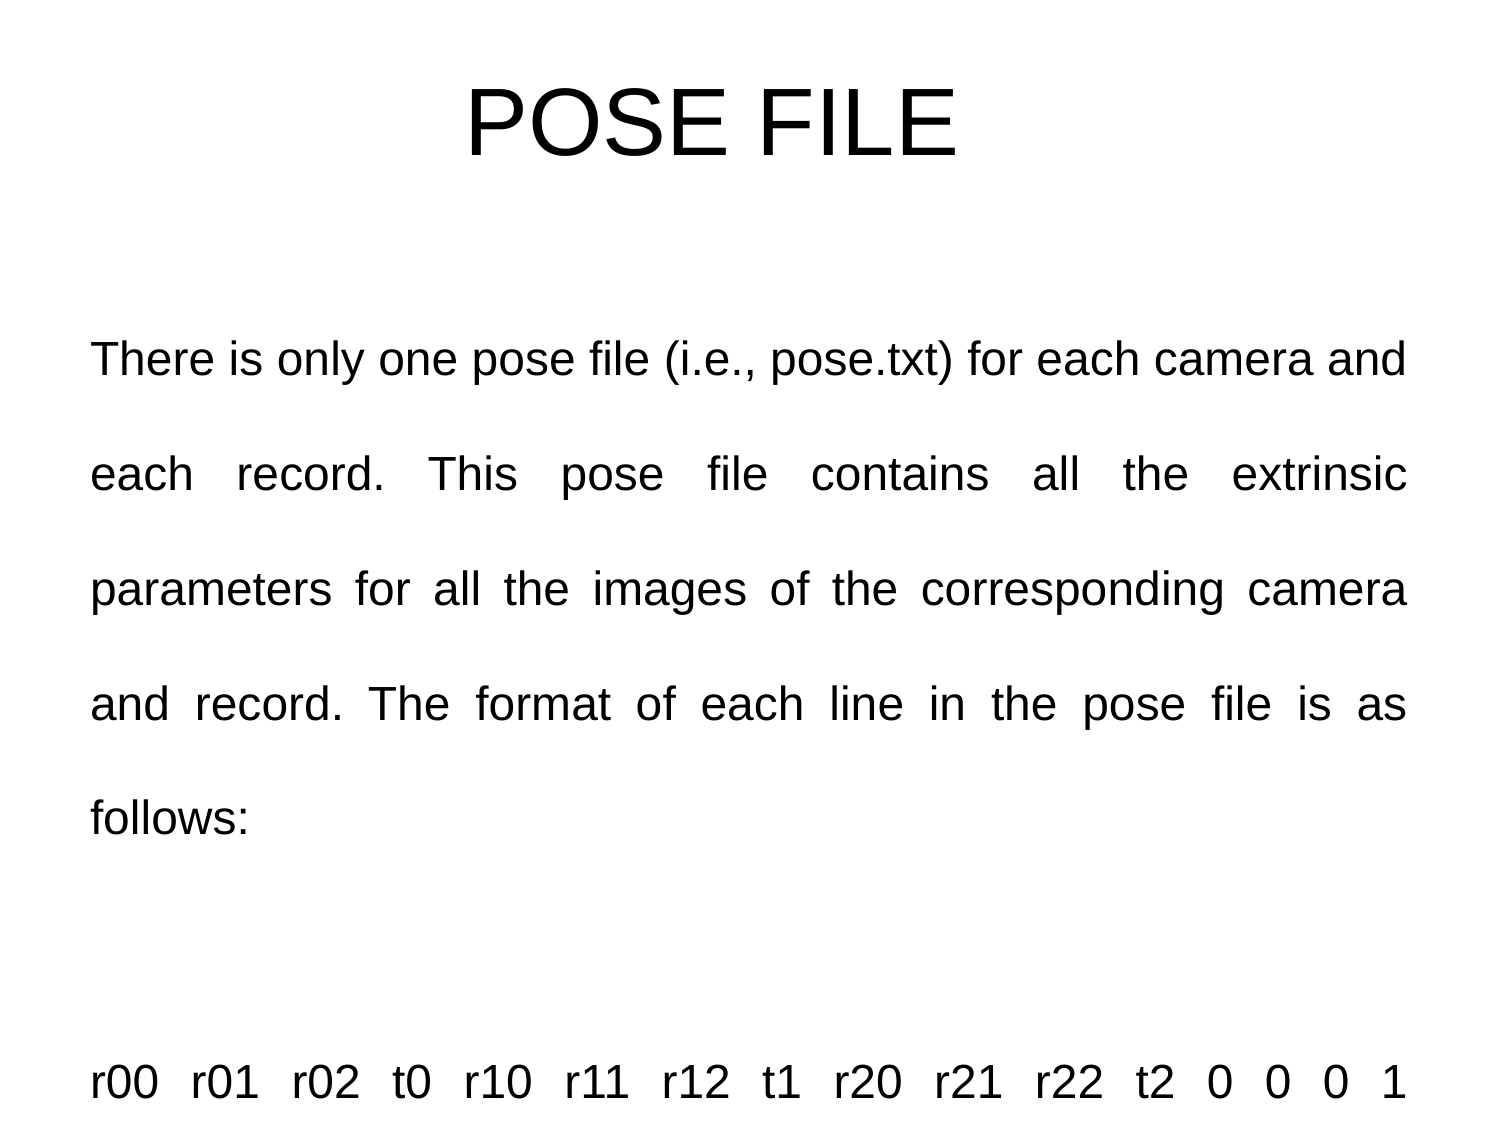

POSE FILE
There is only one pose file (i.e., pose.txt) for each camera and each record. This pose file contains all the extrinsic parameters for all the images of the corresponding camera and record. The format of each line in the pose file is as follows:

r00 r01 r02 t0 r10 r11 r12 t1 r20 r21 r22 t2 0 0 0 1 image_name